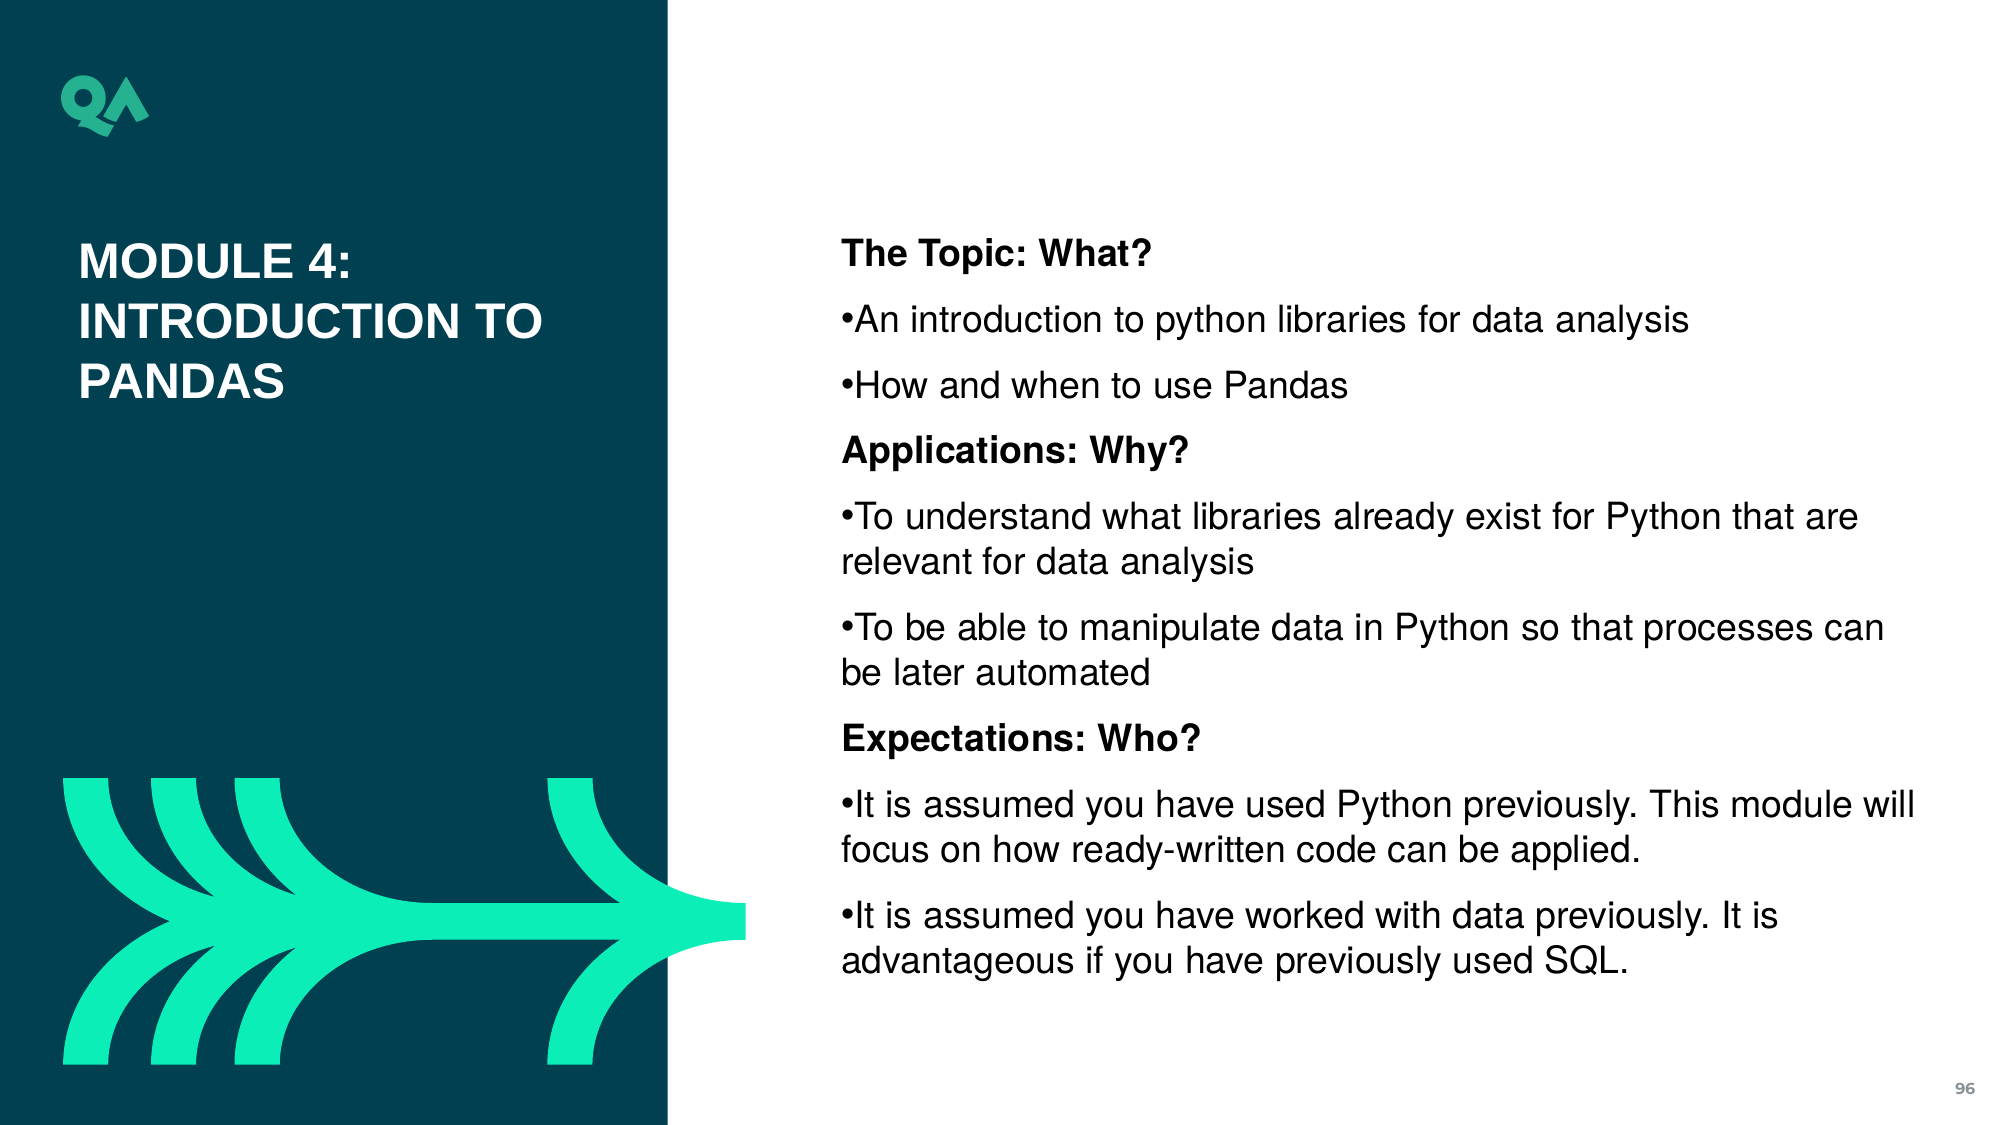

The Topic: What?
An introduction to python libraries for data analysis
How and when to use Pandas
Applications: Why?
To understand what libraries already exist for Python that are relevant for data analysis
To be able to manipulate data in Python so that processes can be later automated
Expectations: Who?
It is assumed you have used Python previously. This module will focus on how ready-written code can be applied.
It is assumed you have worked with data previously. It is advantageous if you have previously used SQL.

Module 4: Introduction to Pandas
96